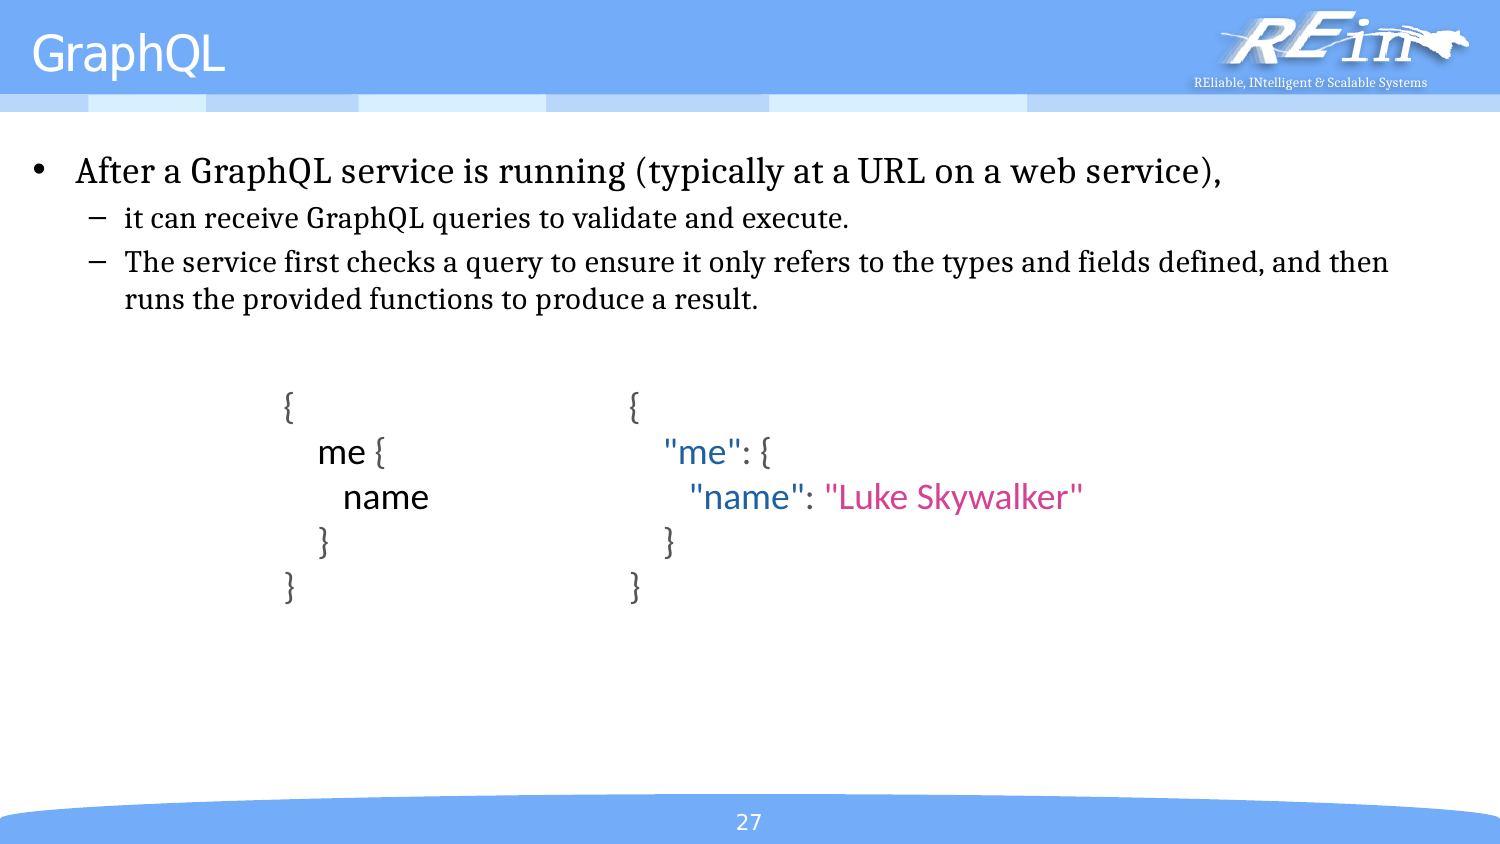

# GraphQL
After a GraphQL service is running (typically at a URL on a web service),
it can receive GraphQL queries to validate and execute.
The service first checks a query to ensure it only refers to the types and fields defined, and then runs the provided functions to produce a result.
{
    me {
       name
    }
}
{
    "me": {
       "name": "Luke Skywalker"
    }
}
27